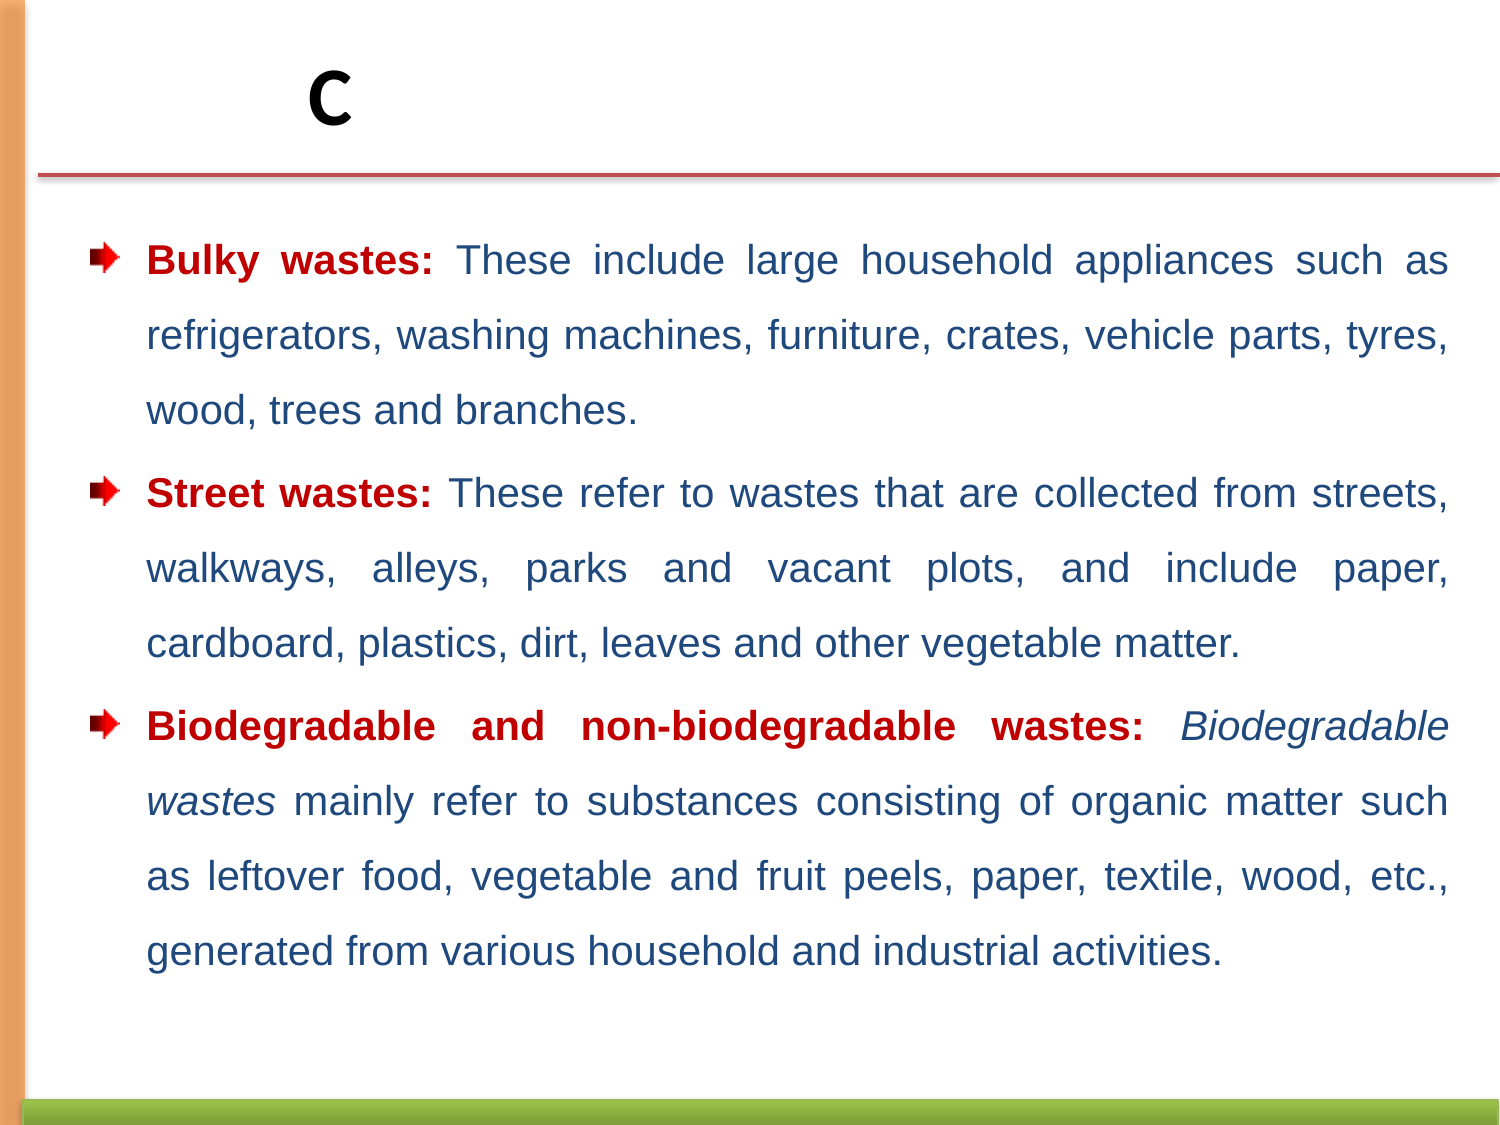

C
Bulky wastes: These include large household appliances such as refrigerators, washing machines, furniture, crates, vehicle parts, tyres, wood, trees and branches.
Street wastes: These refer to wastes that are collected from streets, walkways, alleys, parks and vacant plots, and include paper, cardboard, plastics, dirt, leaves and other vegetable matter.
Biodegradable and non-biodegradable wastes: Biodegradable wastes mainly refer to substances consisting of organic matter such as leftover food, vegetable and fruit peels, paper, textile, wood, etc., generated from various household and industrial activities.